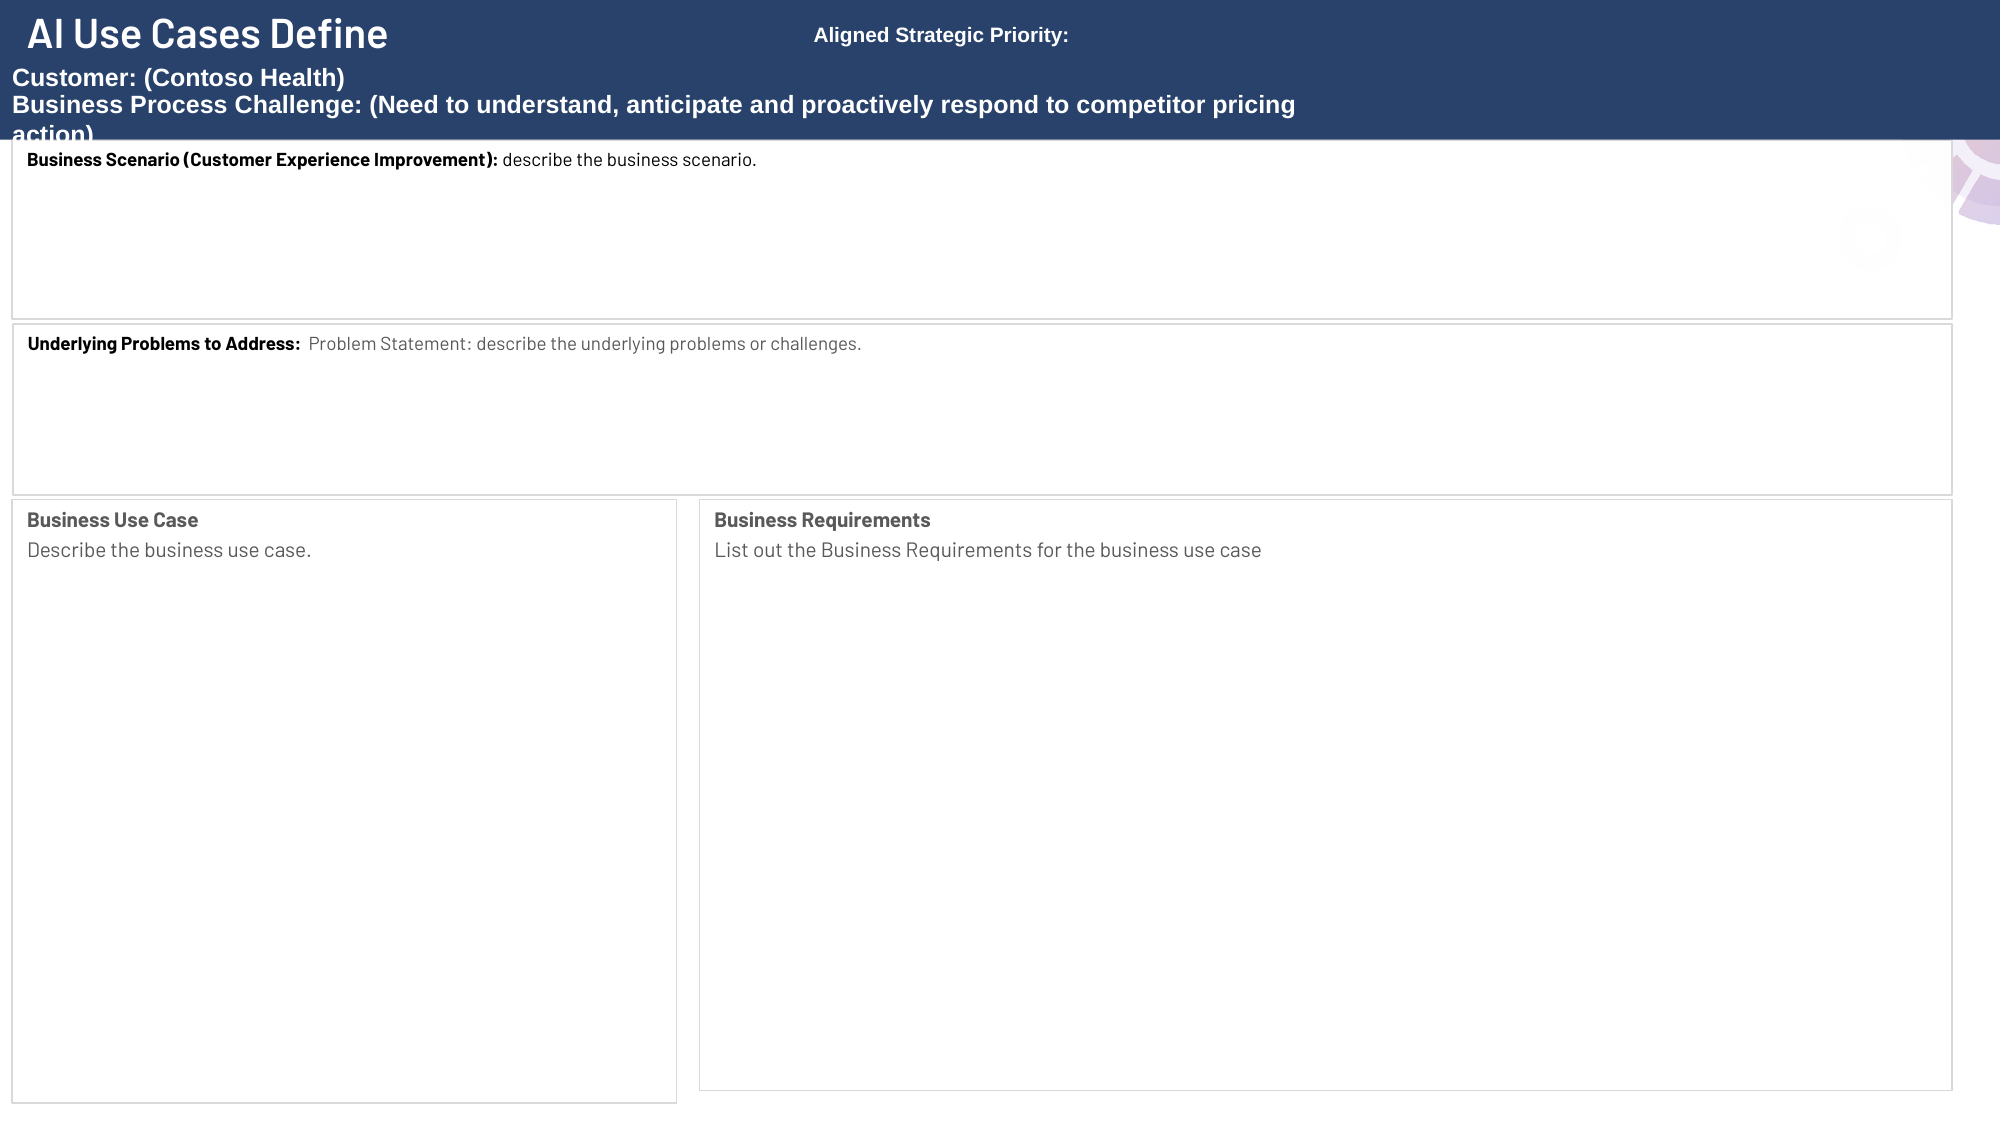

AI Use Cases Define
Aligned Strategic Priority:
Customer: (Contoso Health)
Business Process Challenge: (Need to understand, anticipate and proactively respond to competitor pricing action)
Business Scenario (Customer Experience Improvement): describe the business scenario.
Underlying Problems to Address:  Problem Statement: describe the underlying problems or challenges.
Business Use Case
Describe the business use case.
Business Requirements
List out the Business Requirements for the business use case